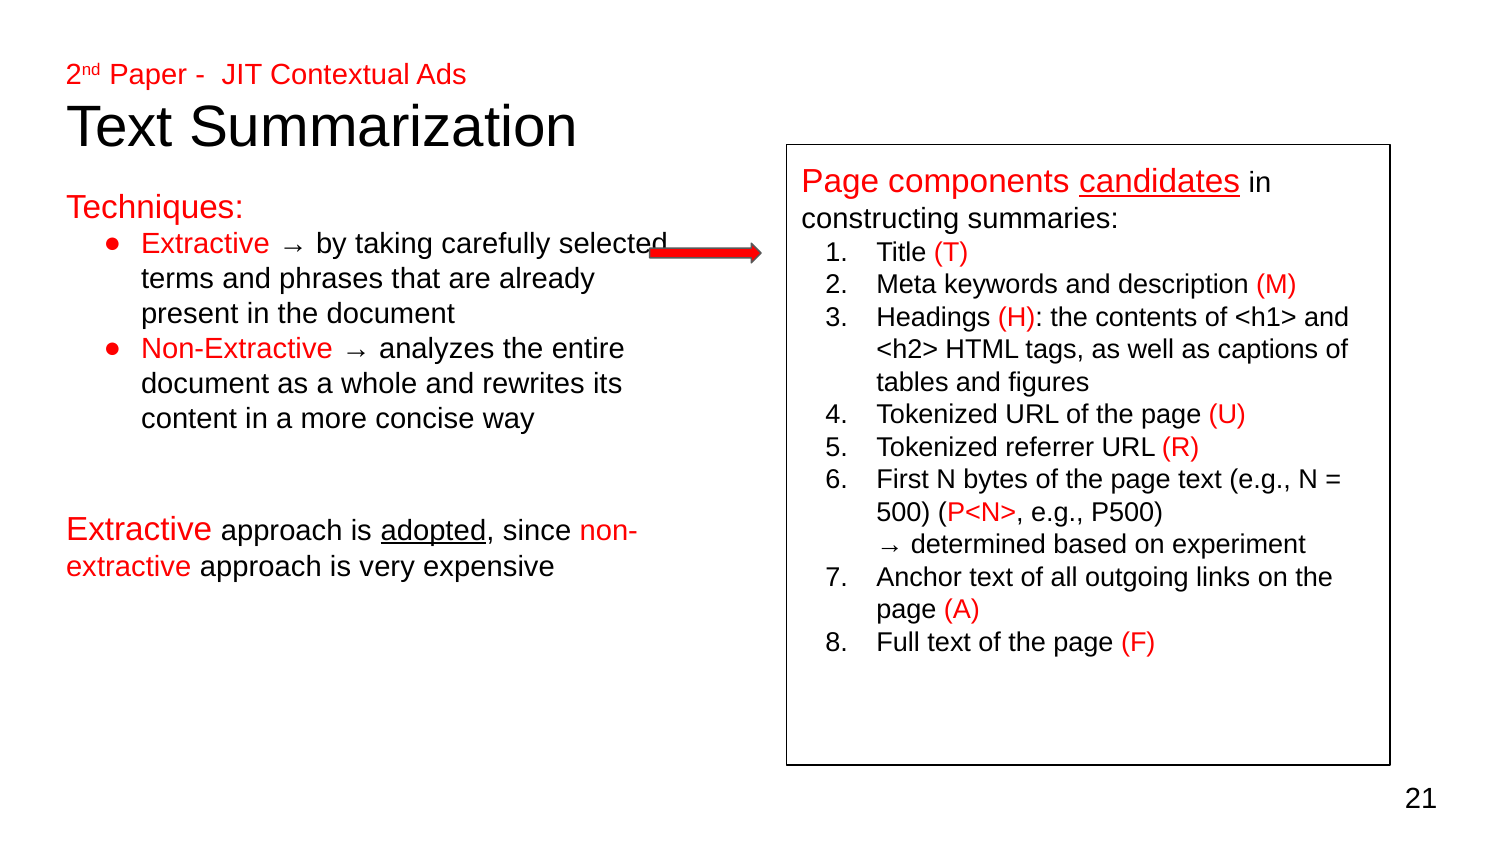

2nd Paper -  JIT Contextual Ads

# Text Summarization
Page components candidates in constructing summaries:
Title (T)
Meta keywords and description (M)
Headings (H): the contents of <h1> and <h2> HTML tags, as well as captions of tables and figures
Tokenized URL of the page (U)
Tokenized referrer URL (R)
First N bytes of the page text (e.g., N = 500) (P<N>, e.g., P500)
→ determined based on experiment
Anchor text of all outgoing links on the page (A)
Full text of the page (F)
Techniques:
Extractive → by taking carefully selected terms and phrases that are already present in the document
Non-Extractive → analyzes the entire document as a whole and rewrites its content in a more concise way

Extractive approach is adopted, since non-extractive approach is very expensive
21